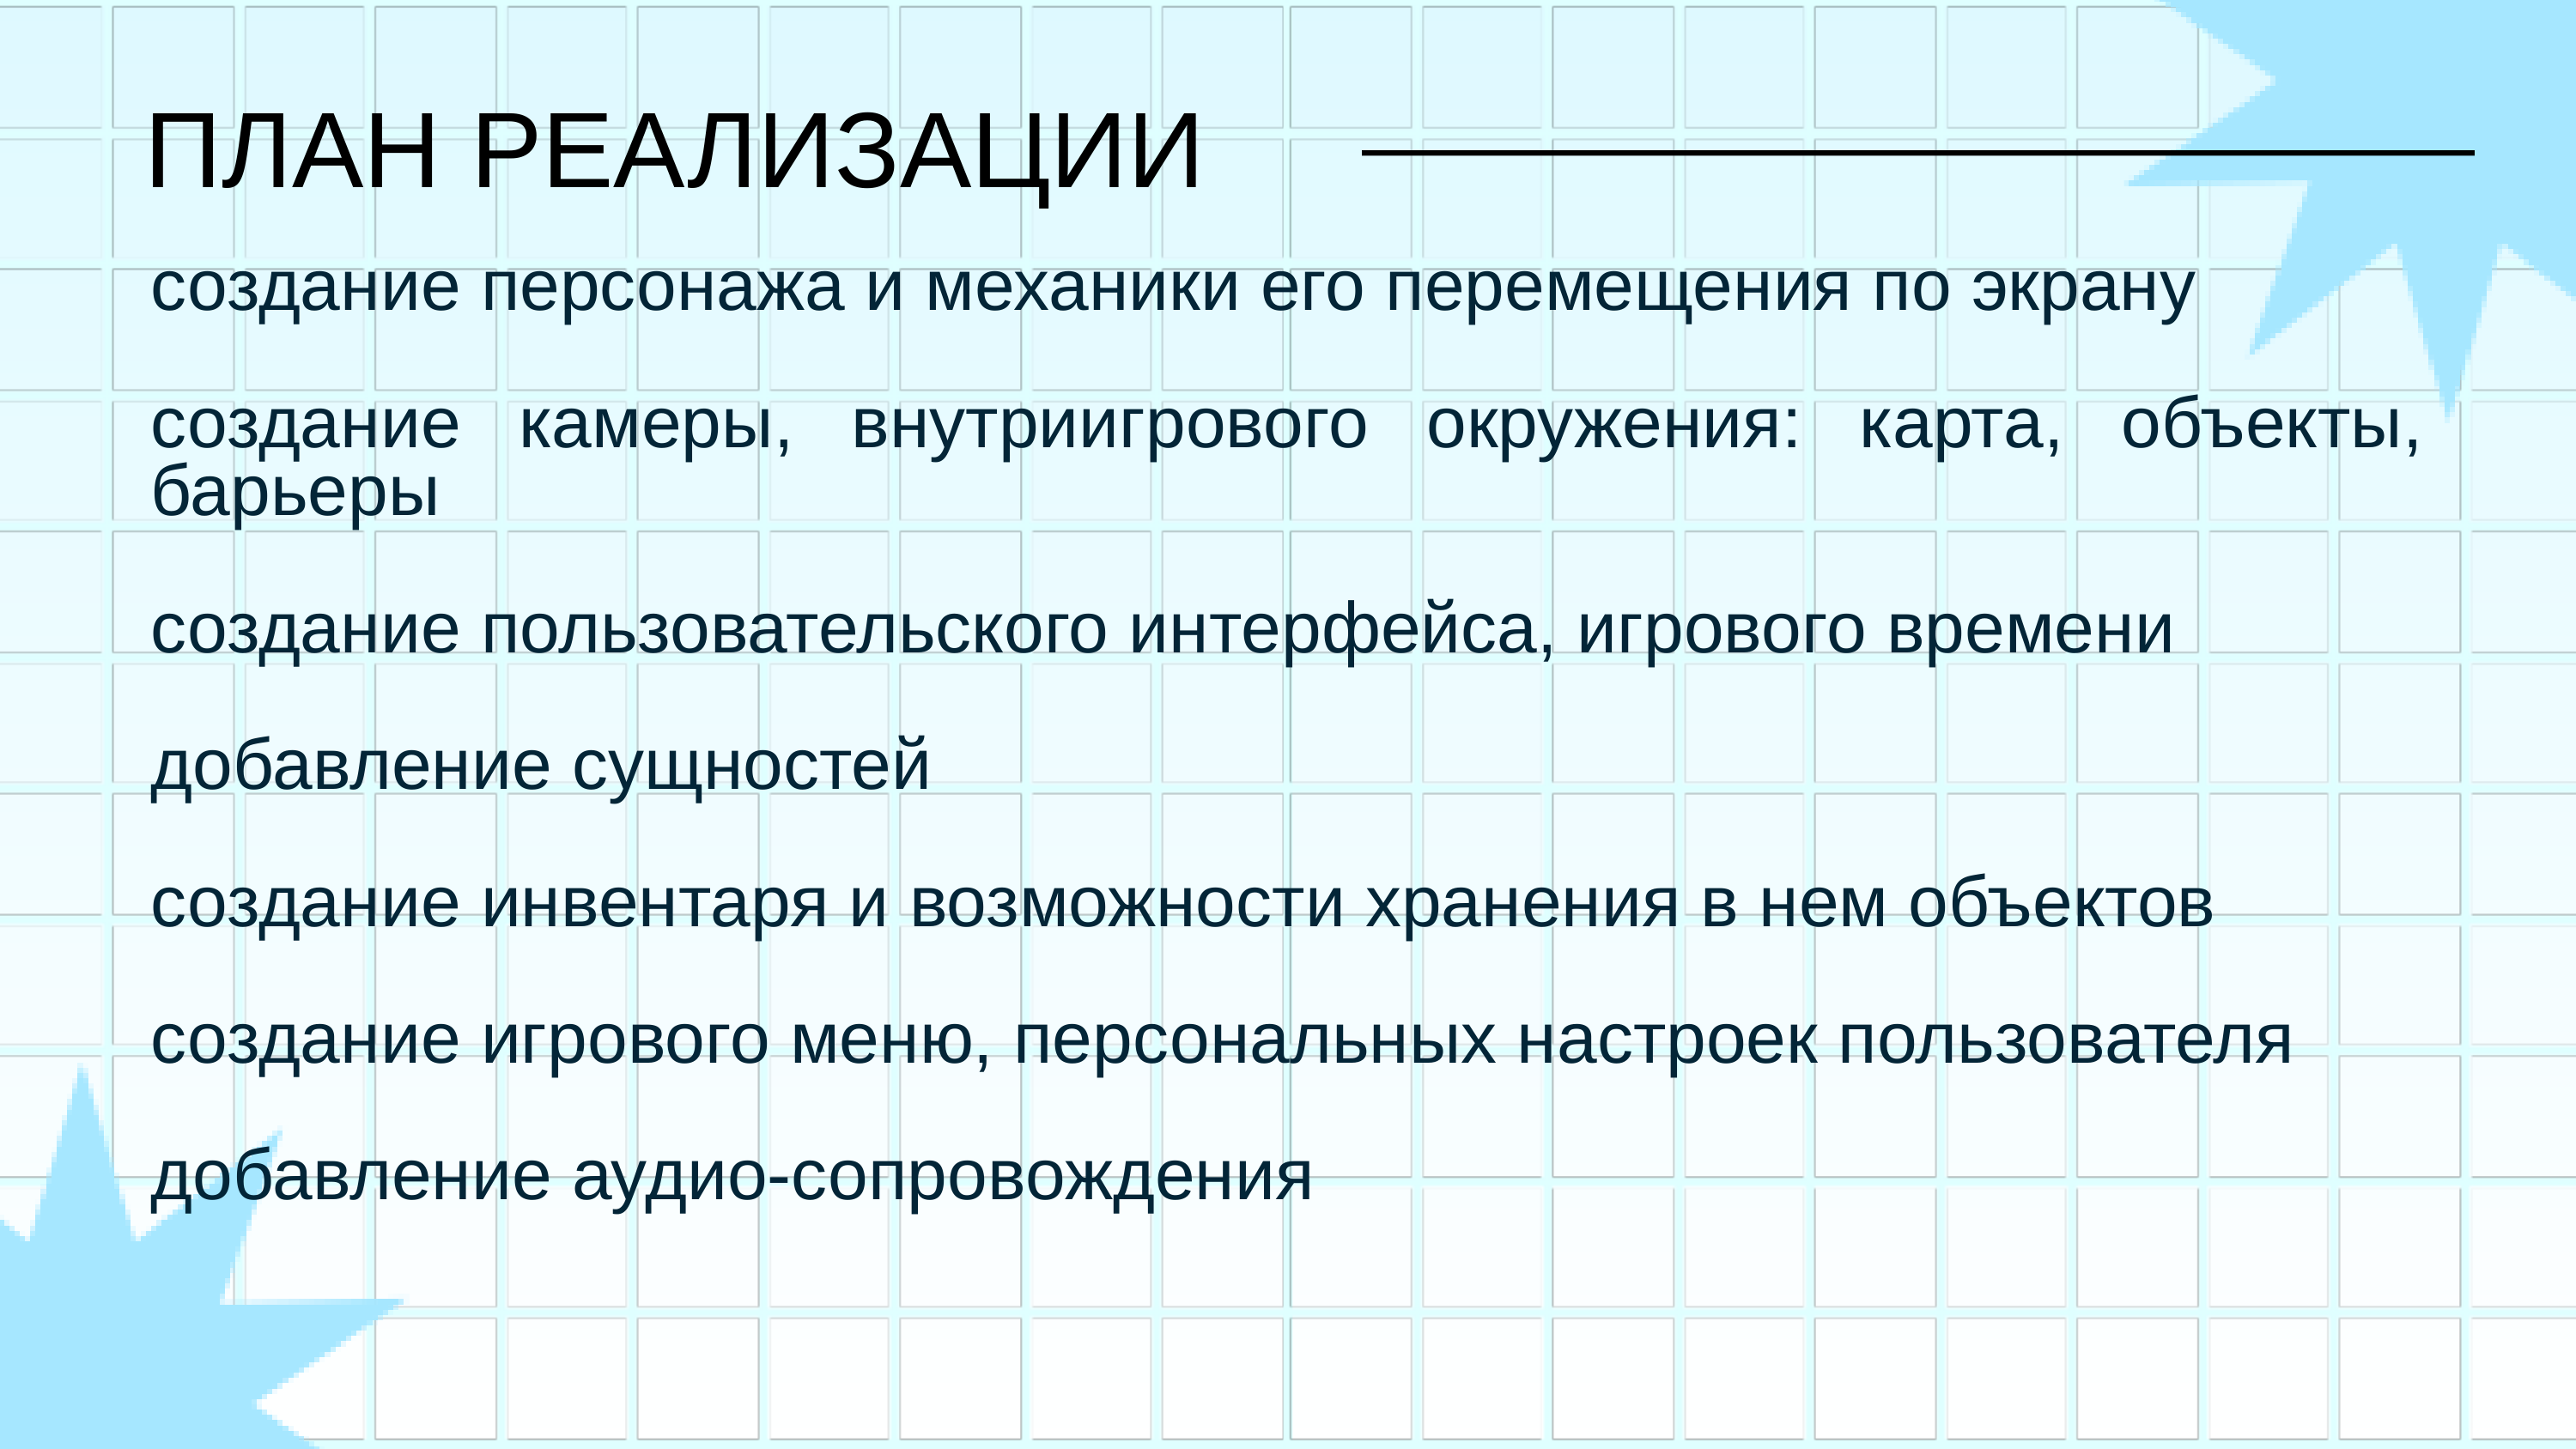

ПЛАН РЕАЛИЗАЦИИ

создание персонажа и механики его перемещения по экрану

создание камеры, внутриигрового окружения: карта, объекты, барьеры

создание пользовательского интерфейса, игрового времени

добавление сущностей

создание инвентаря и возможности хранения в нем объектов

создание игрового меню, персональных настроек пользователя

добавление аудио-сопровождения